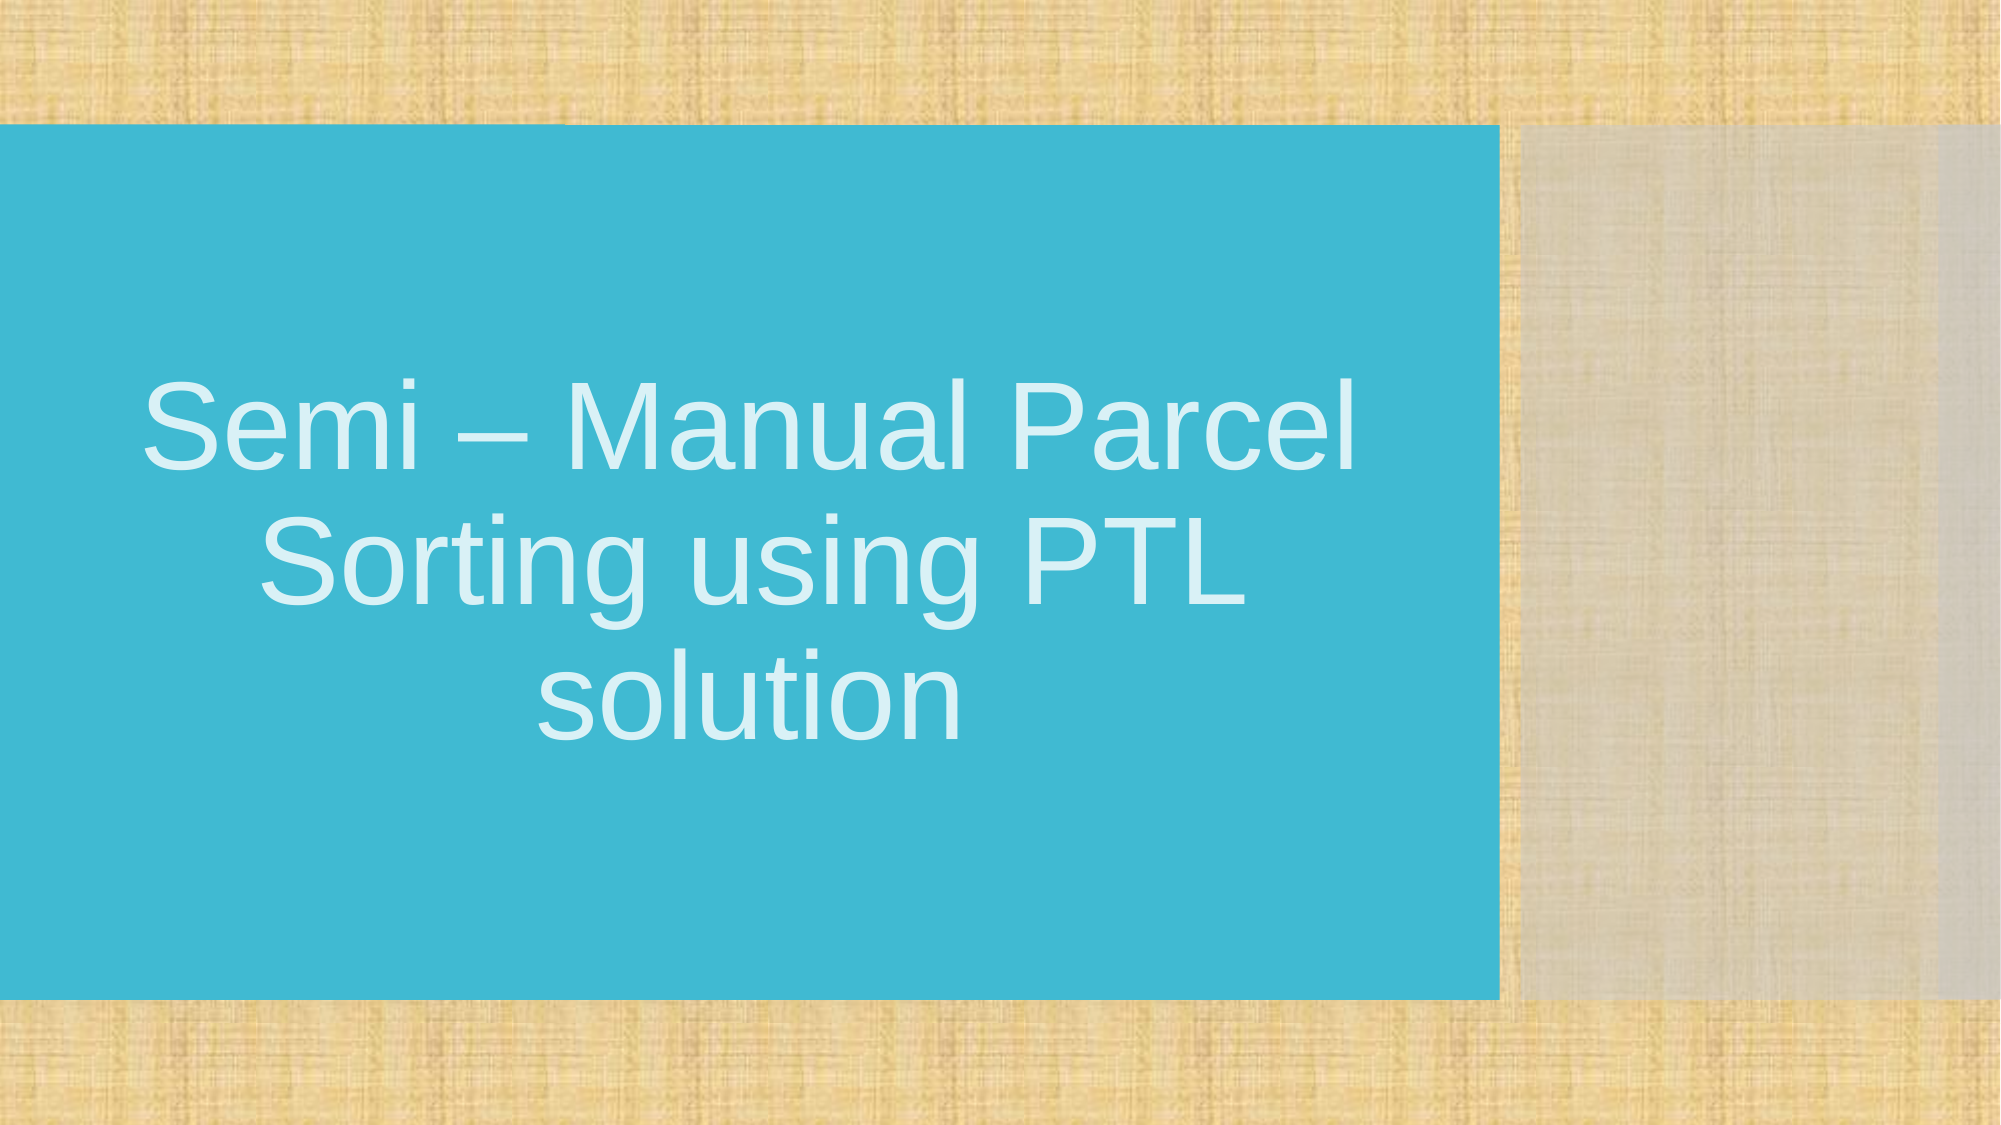

Semi – Manual Parcel Sorting using PTL solution